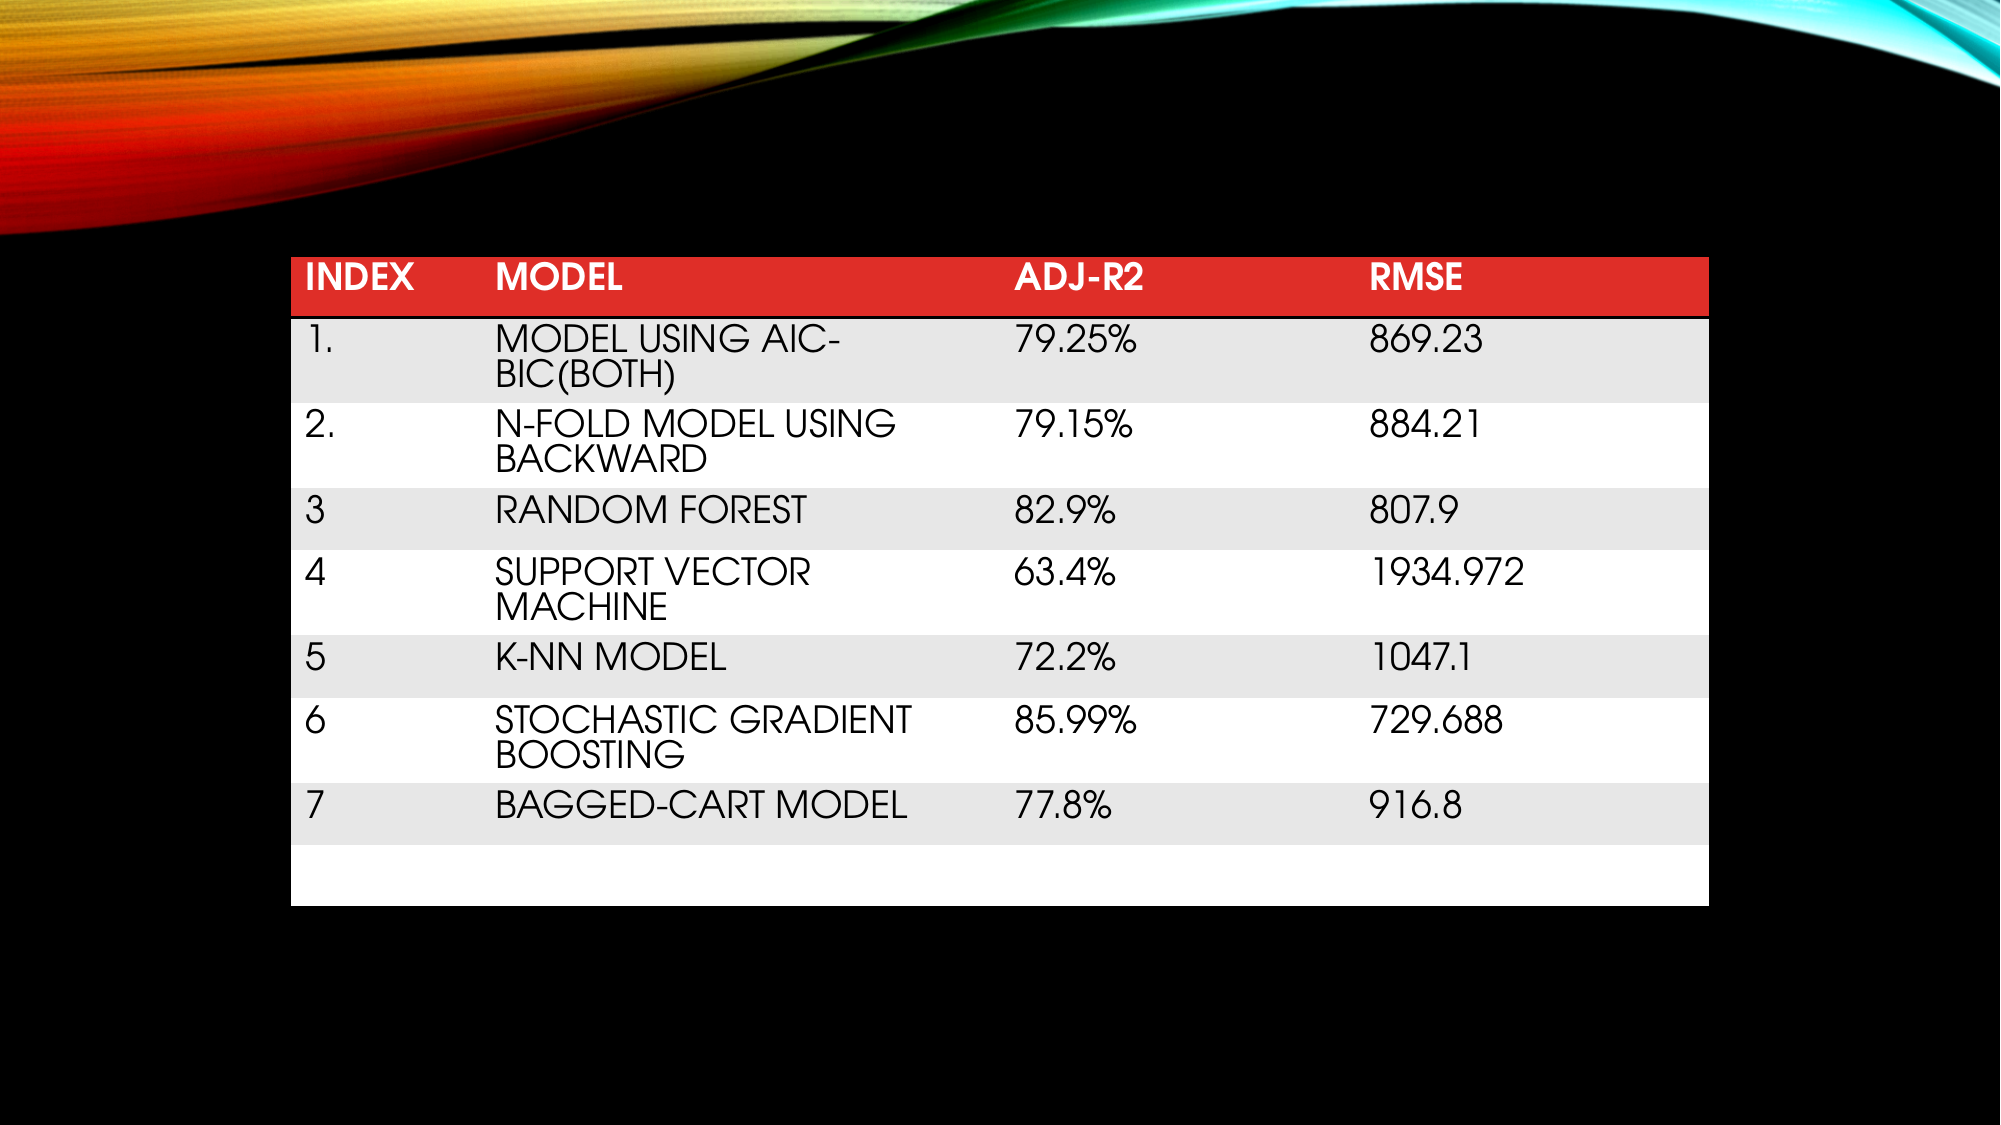

| INDEX | MODEL | ADJ-R2 | RMSE |
| --- | --- | --- | --- |
| 1. | MODEL USING AIC-BIC(BOTH) | 79.25% | 869.23 |
| 2. | N-FOLD MODEL USING BACKWARD | 79.15% | 884.21 |
| 3 | RANDOM FOREST | 82.9% | 807.9 |
| 4 | SUPPORT VECTOR MACHINE | 63.4% | 1934.972 |
| 5 | K-NN MODEL | 72.2% | 1047.1 |
| 6 | STOCHASTIC GRADIENT BOOSTING | 85.99% | 729.688 |
| 7 | BAGGED-CART MODEL | 77.8% | 916.8 |
|  |  |  |  |